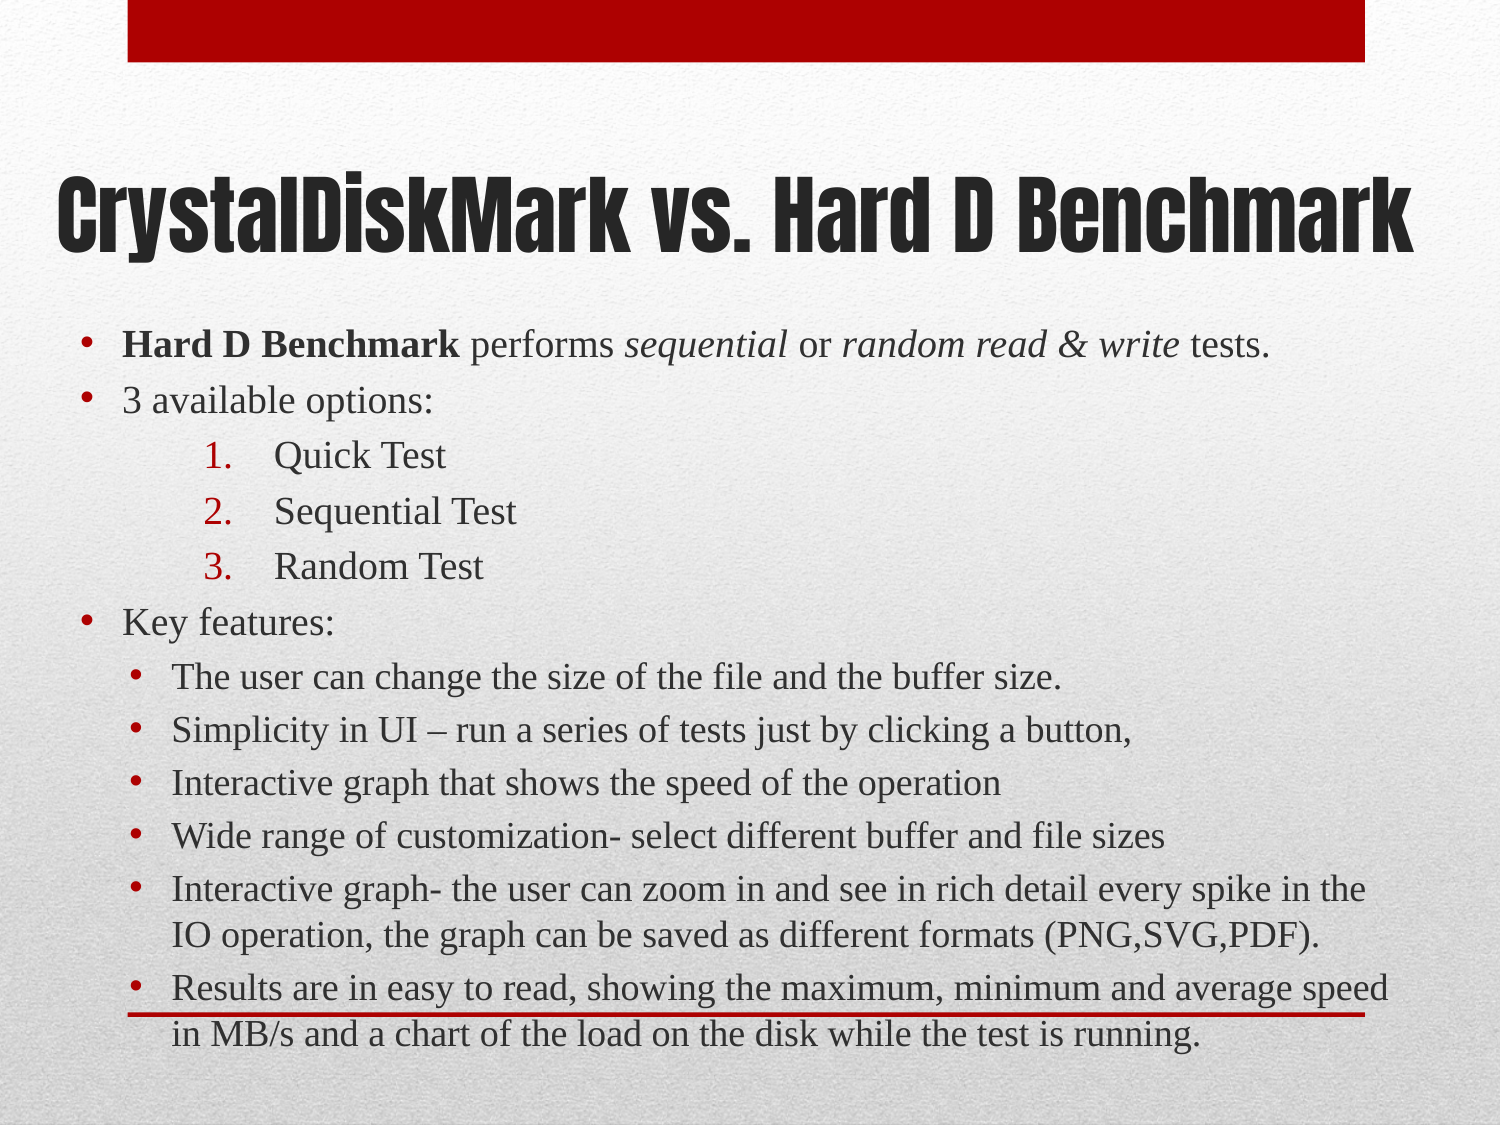

# CrystalDiskMark vs. Hard D Benchmark
Hard D Benchmark performs sequential or random read & write tests.
3 available options:
Quick Test
Sequential Test
Random Test
Key features:
The user can change the size of the file and the buffer size.
Simplicity in UI – run a series of tests just by clicking a button,
Interactive graph that shows the speed of the operation
Wide range of customization- select different buffer and file sizes
Interactive graph- the user can zoom in and see in rich detail every spike in the IO operation, the graph can be saved as different formats (PNG,SVG,PDF).
Results are in easy to read, showing the maximum, minimum and average speed in MB/s and a chart of the load on the disk while the test is running.